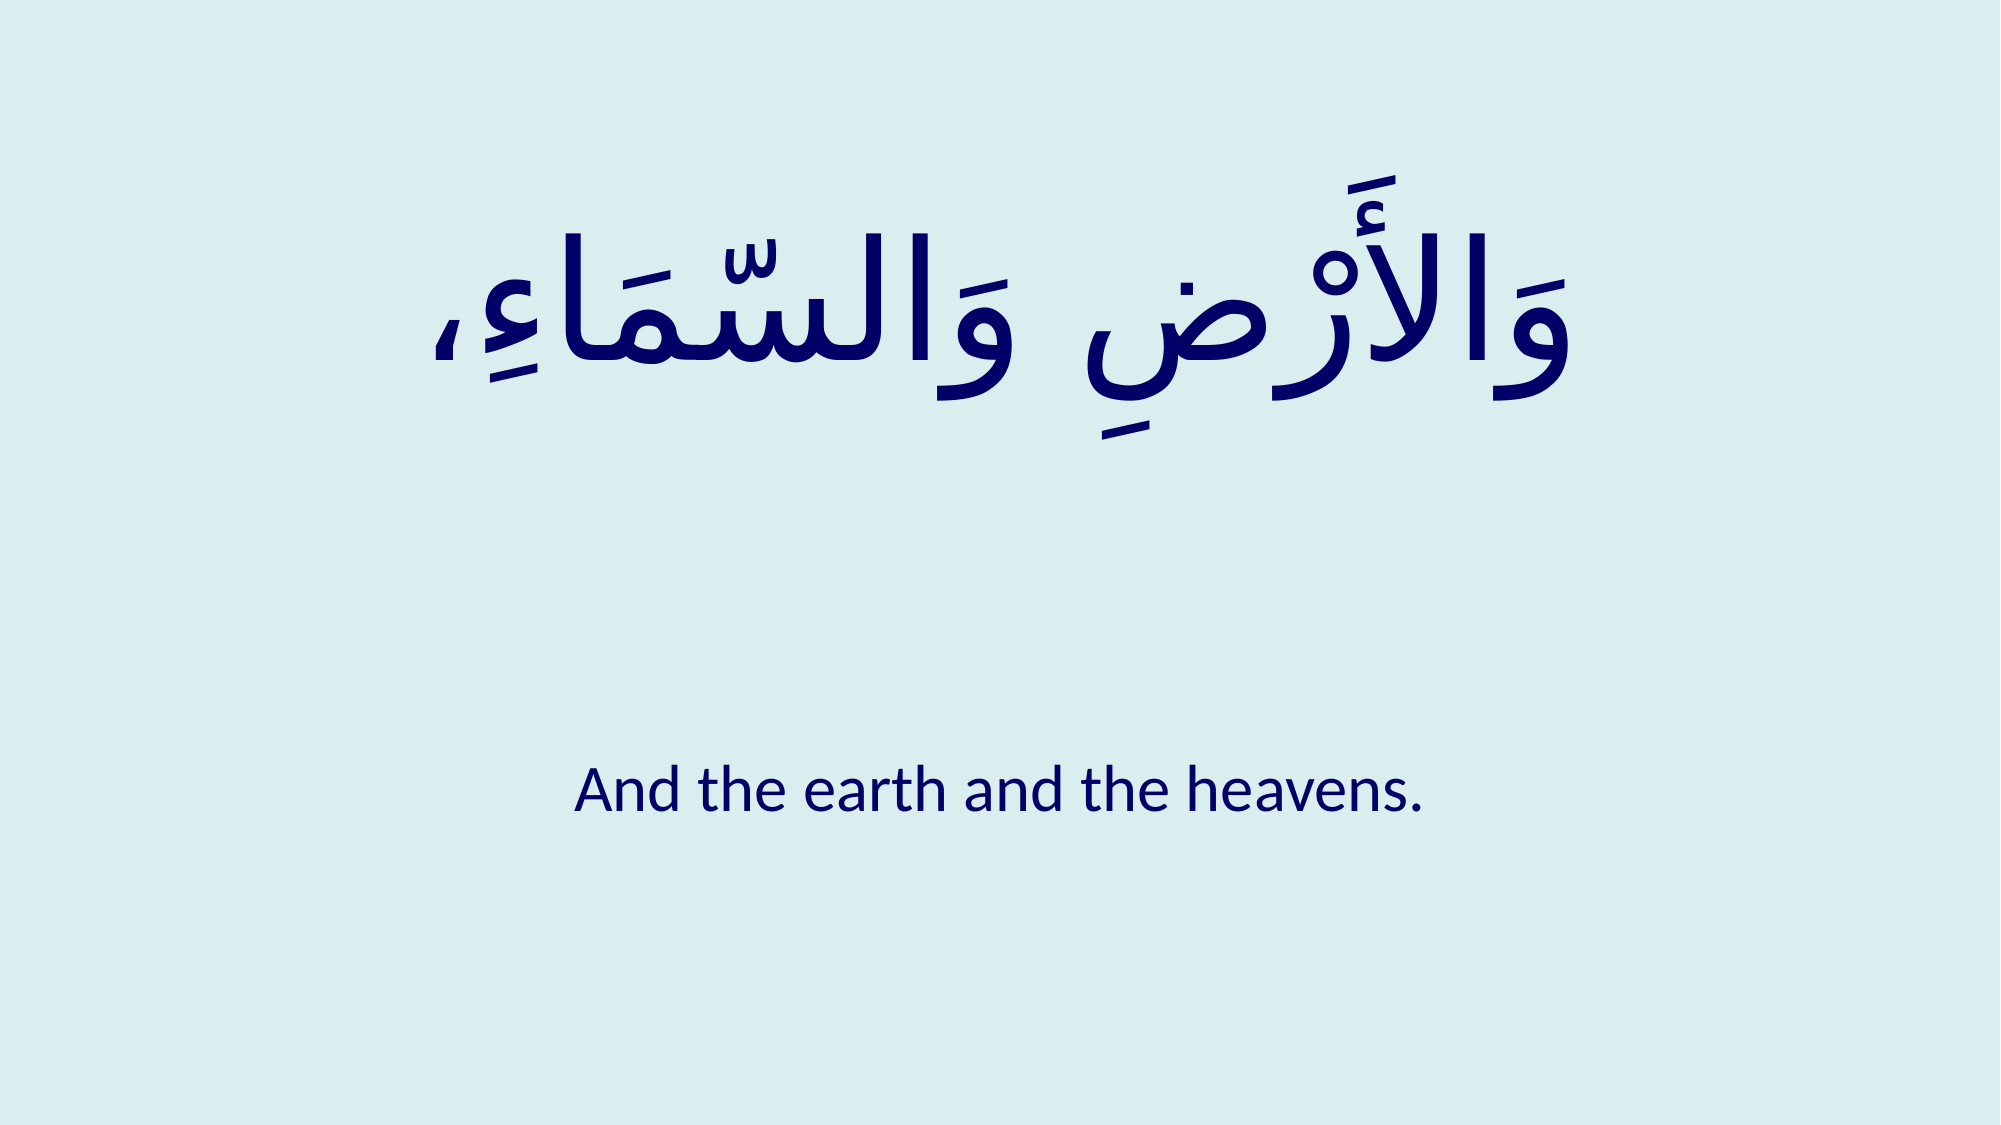

# وَالأَرْضِ وَالسّمَاءِ،
And the earth and the heavens.